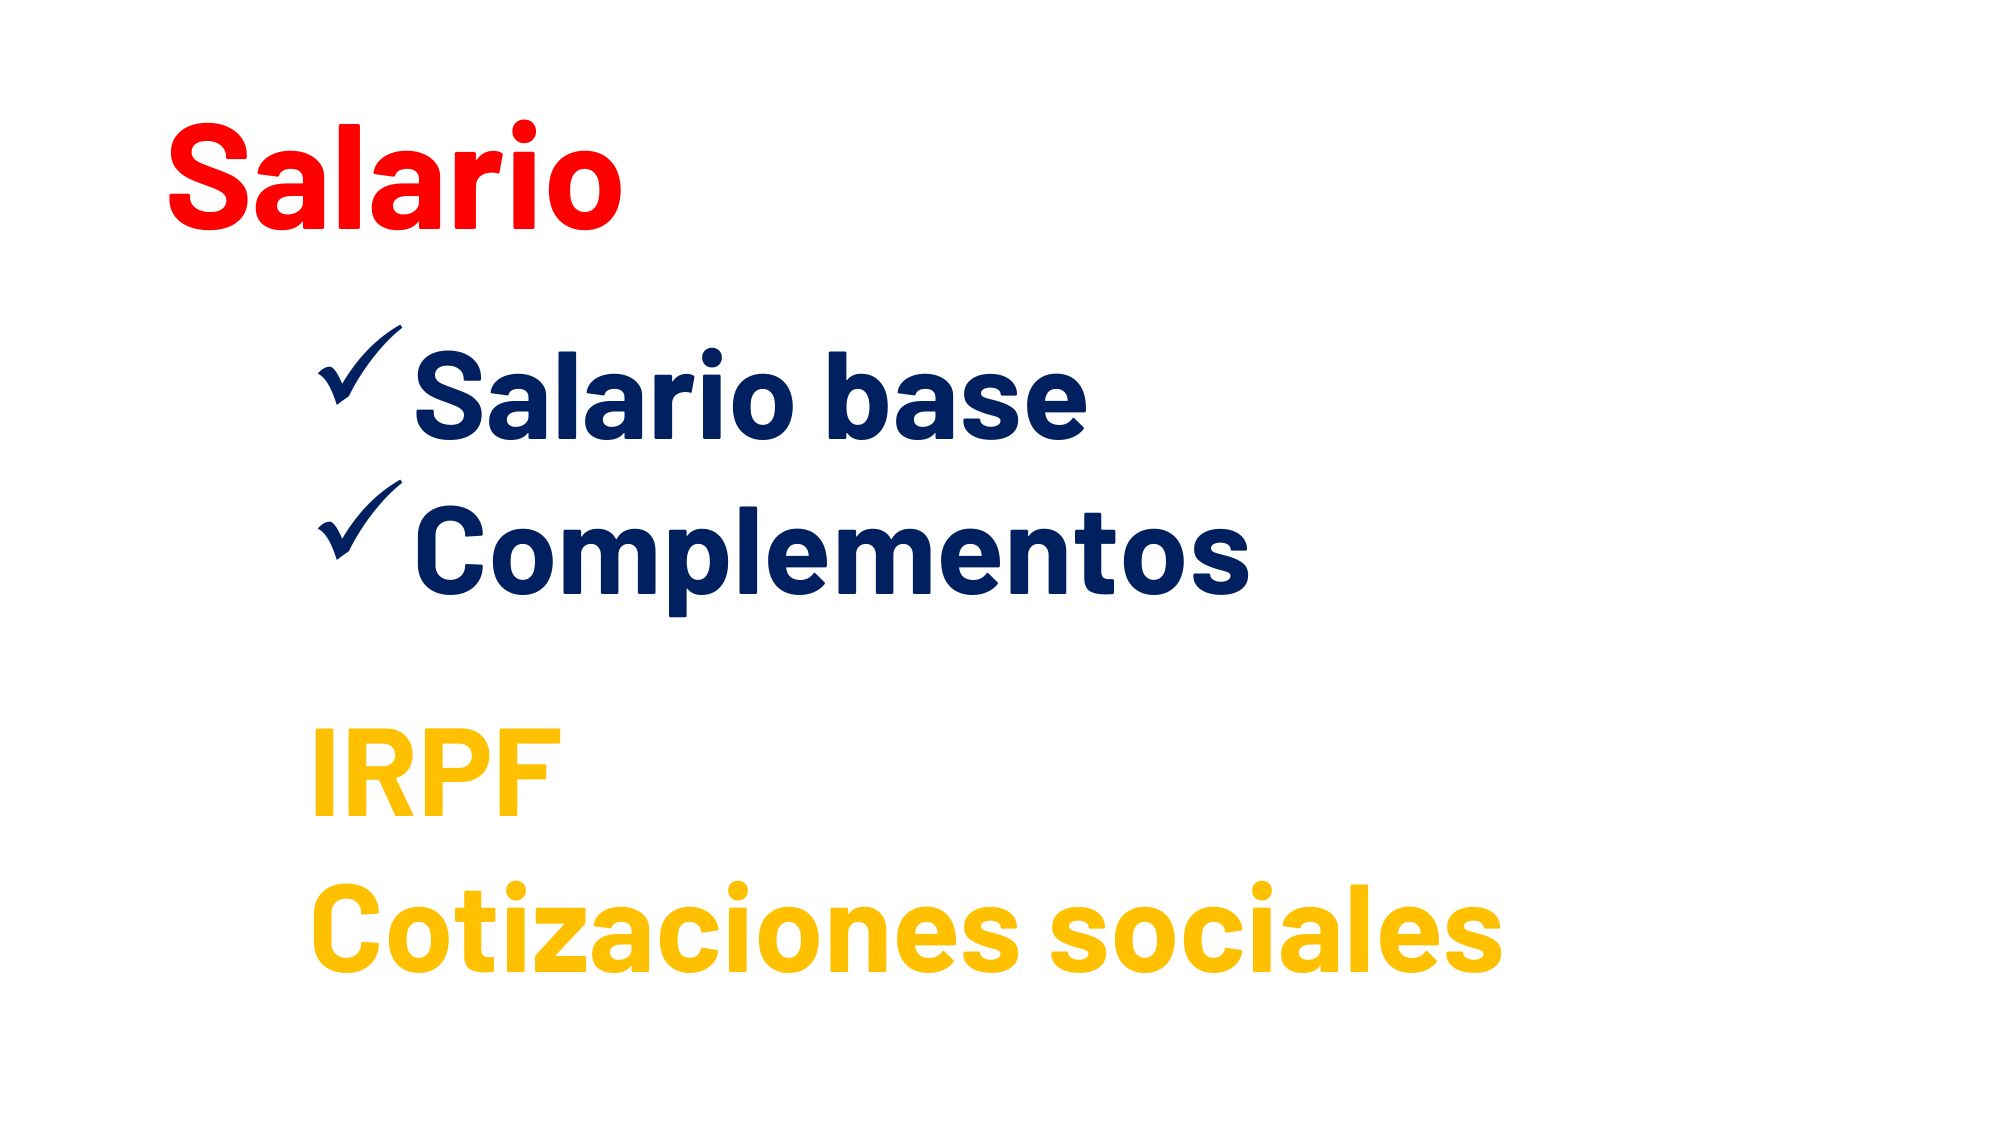

# Salario
Salario base
Complementos

IRPF
Cotizaciones sociales